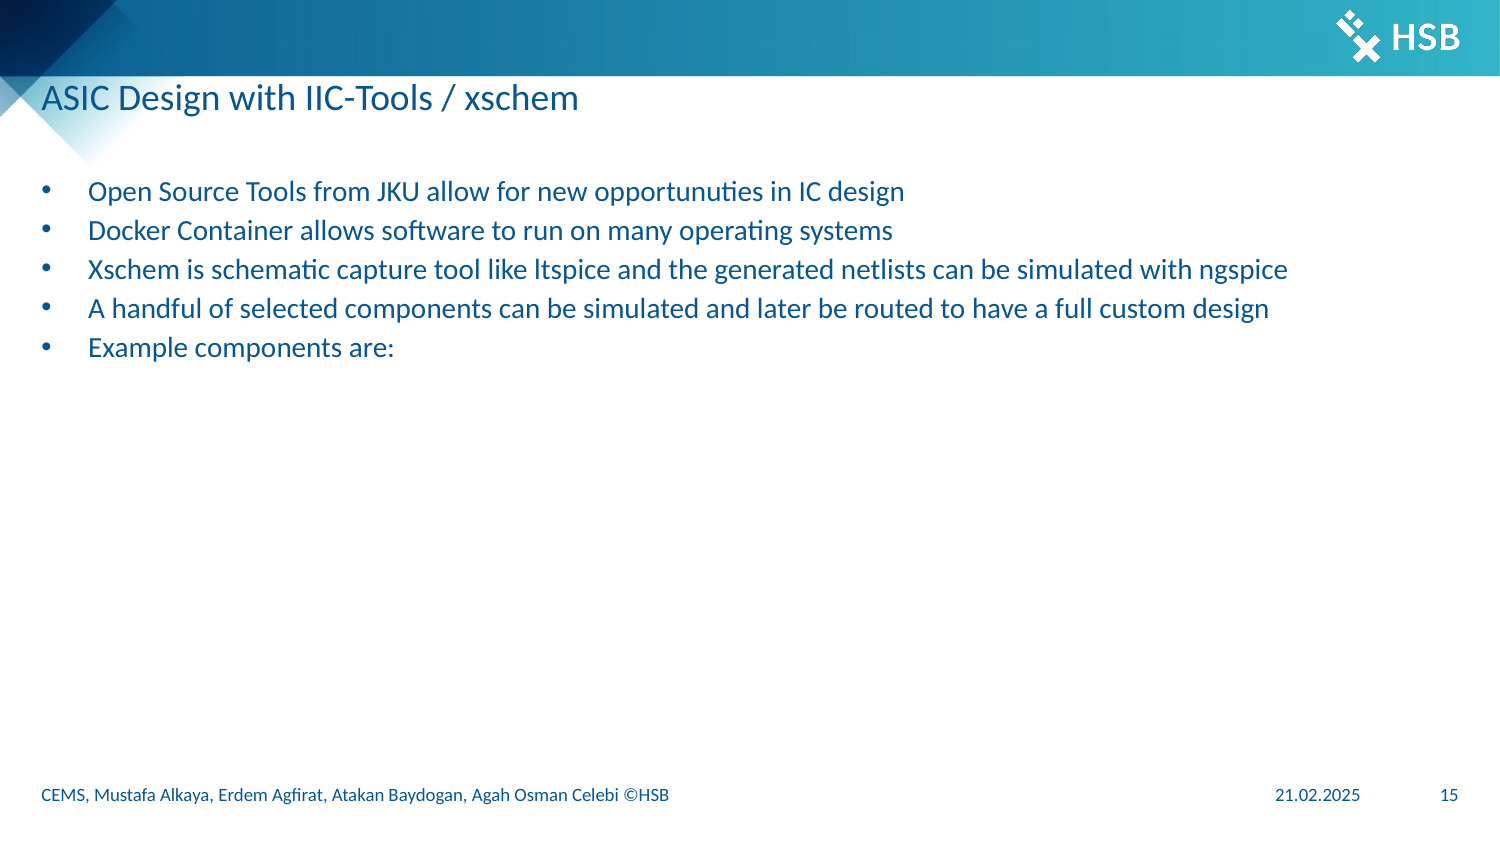

# ASIC Design with IIC-Tools / xschem
Open Source Tools from JKU allow for new opportunuties in IC design
Docker Container allows software to run on many operating systems
Xschem is schematic capture tool like ltspice and the generated netlists can be simulated with ngspice
A handful of selected components can be simulated and later be routed to have a full custom design
Example components are:

CEMS, Mustafa Alkaya, Erdem Agfirat, Atakan Baydogan, Agah Osman Celebi ©HSB
21.02.2025
15